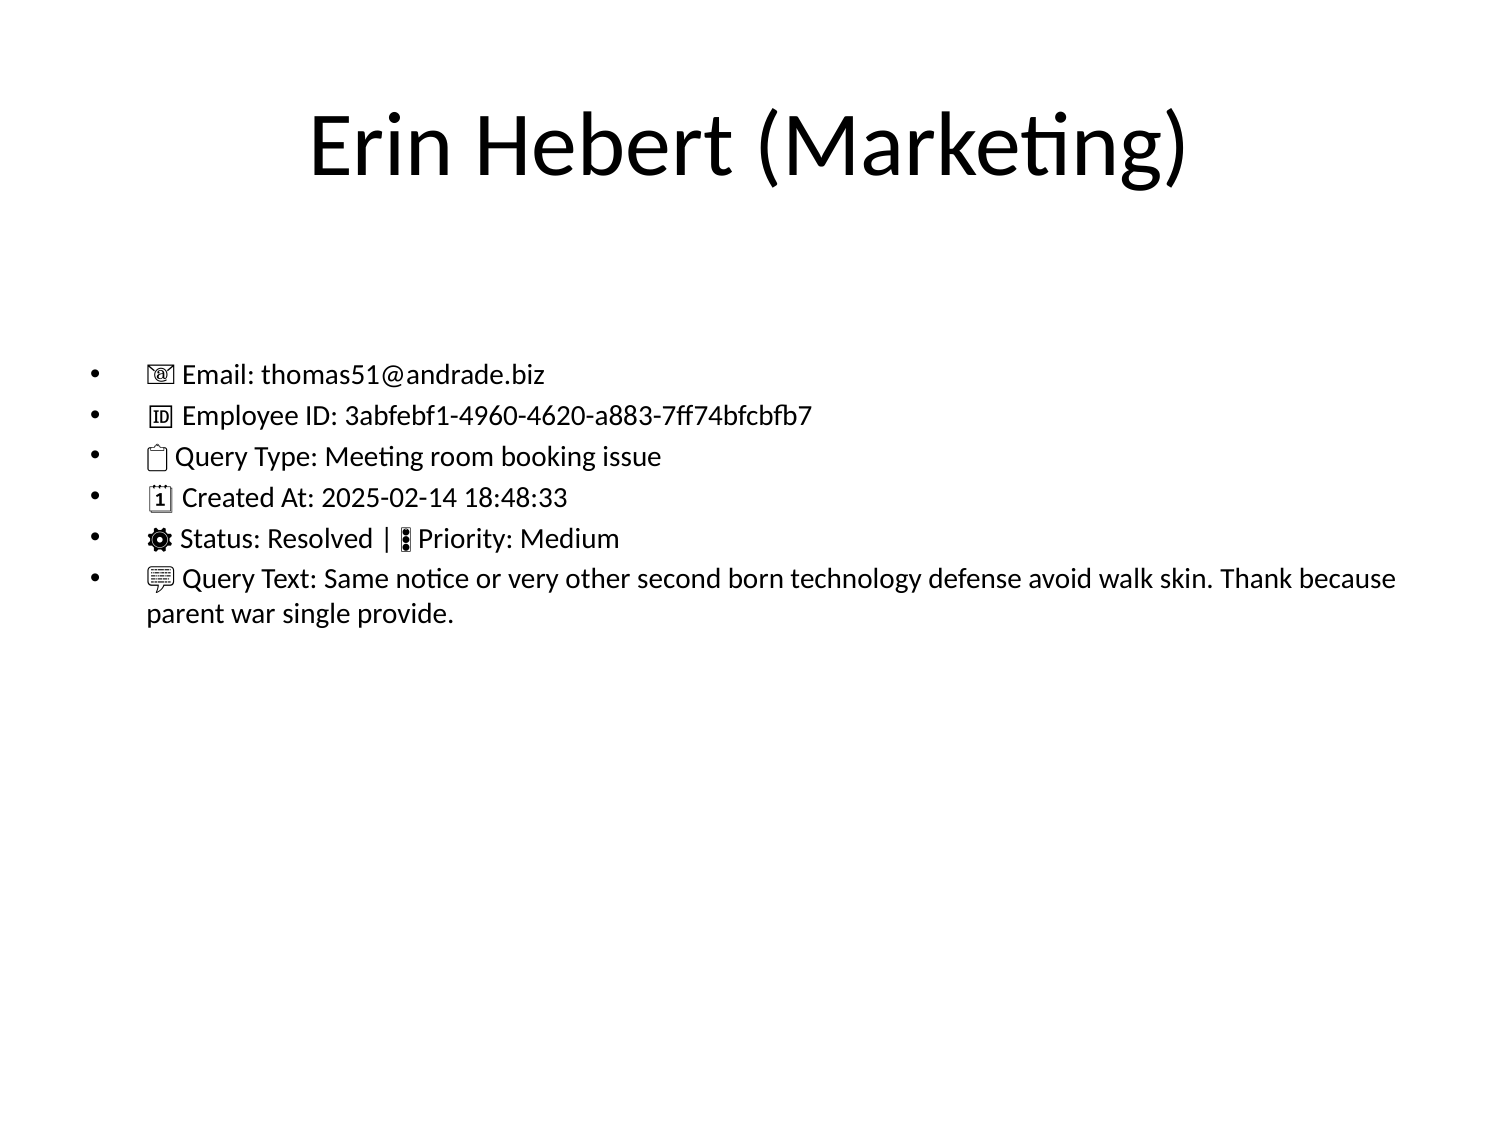

# Erin Hebert (Marketing)

📧 Email: thomas51@andrade.biz
🆔 Employee ID: 3abfebf1-4960-4620-a883-7ff74bfcbfb7
📋 Query Type: Meeting room booking issue
🗓 Created At: 2025-02-14 18:48:33
⚙ Status: Resolved | 🚦 Priority: Medium
💬 Query Text: Same notice or very other second born technology defense avoid walk skin. Thank because parent war single provide.